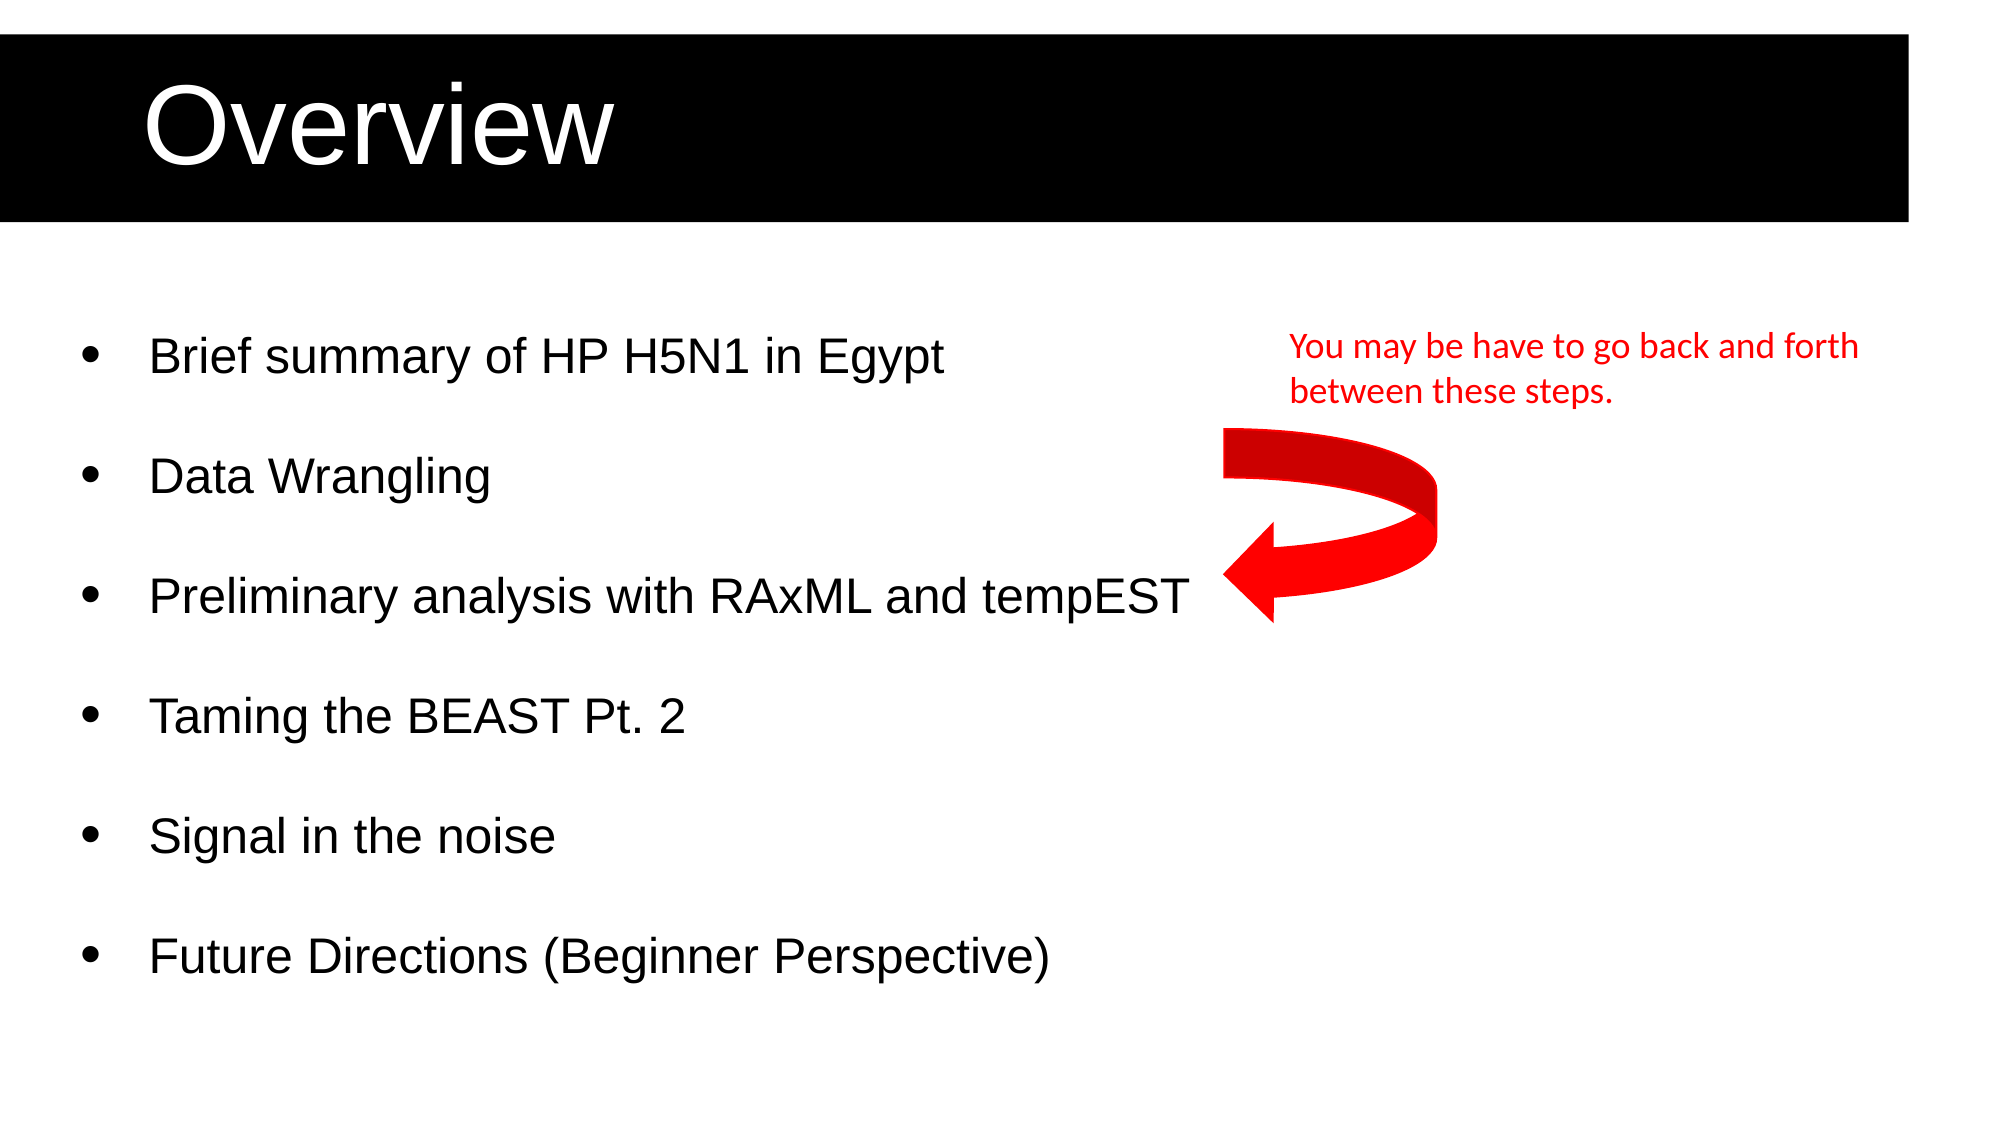

Overview
Brief summary of HP H5N1 in Egypt
Data Wrangling
Preliminary analysis with RAxML and tempEST
Taming the BEAST Pt. 2
Signal in the noise
Future Directions (Beginner Perspective)

You may be have to go back and forth between these steps.